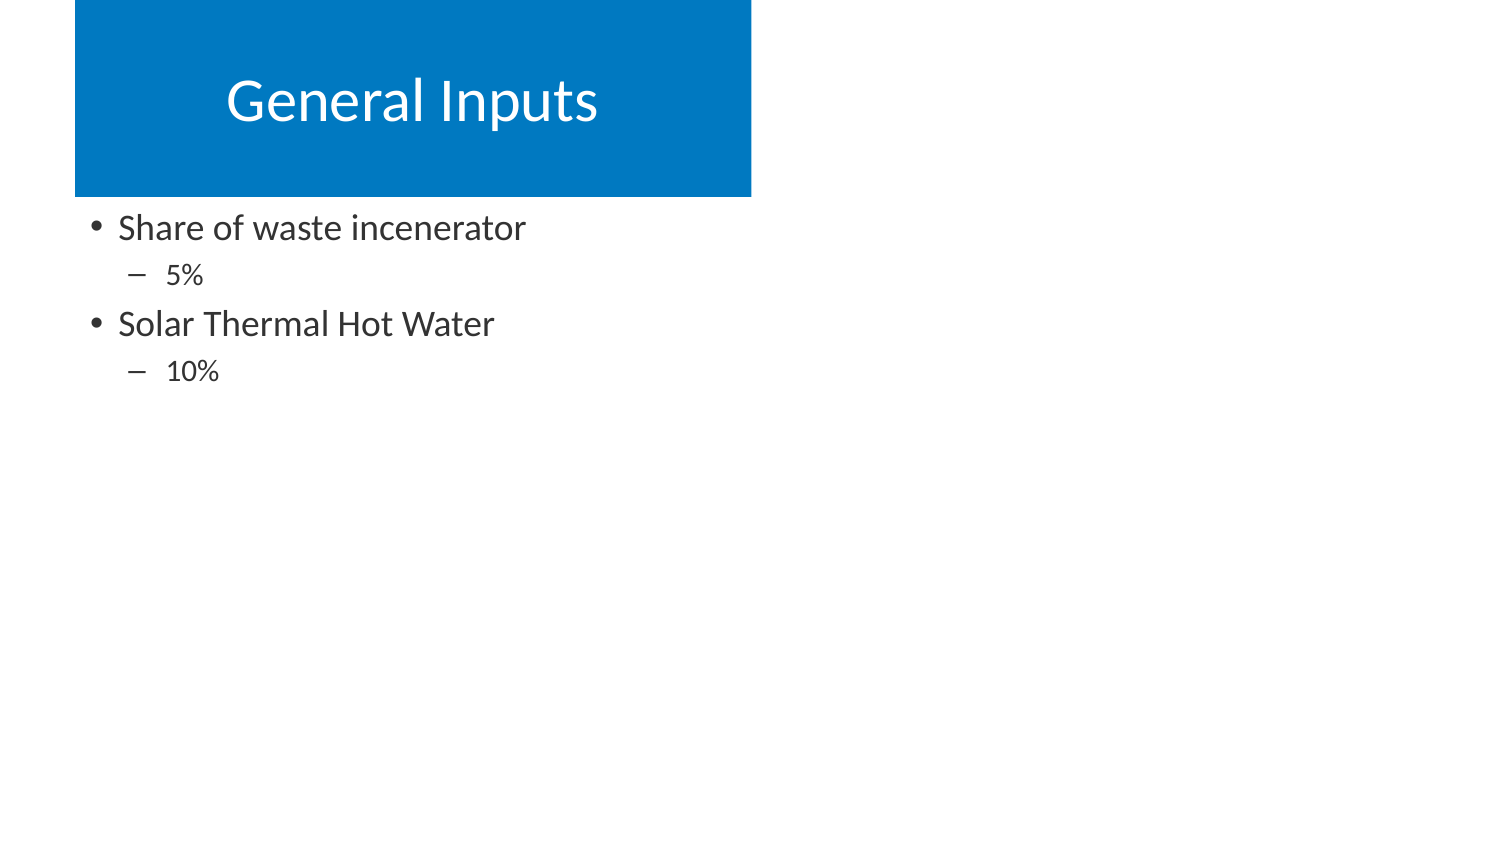

# General Inputs
Share of waste incenerator
5%
Solar Thermal Hot Water
10%